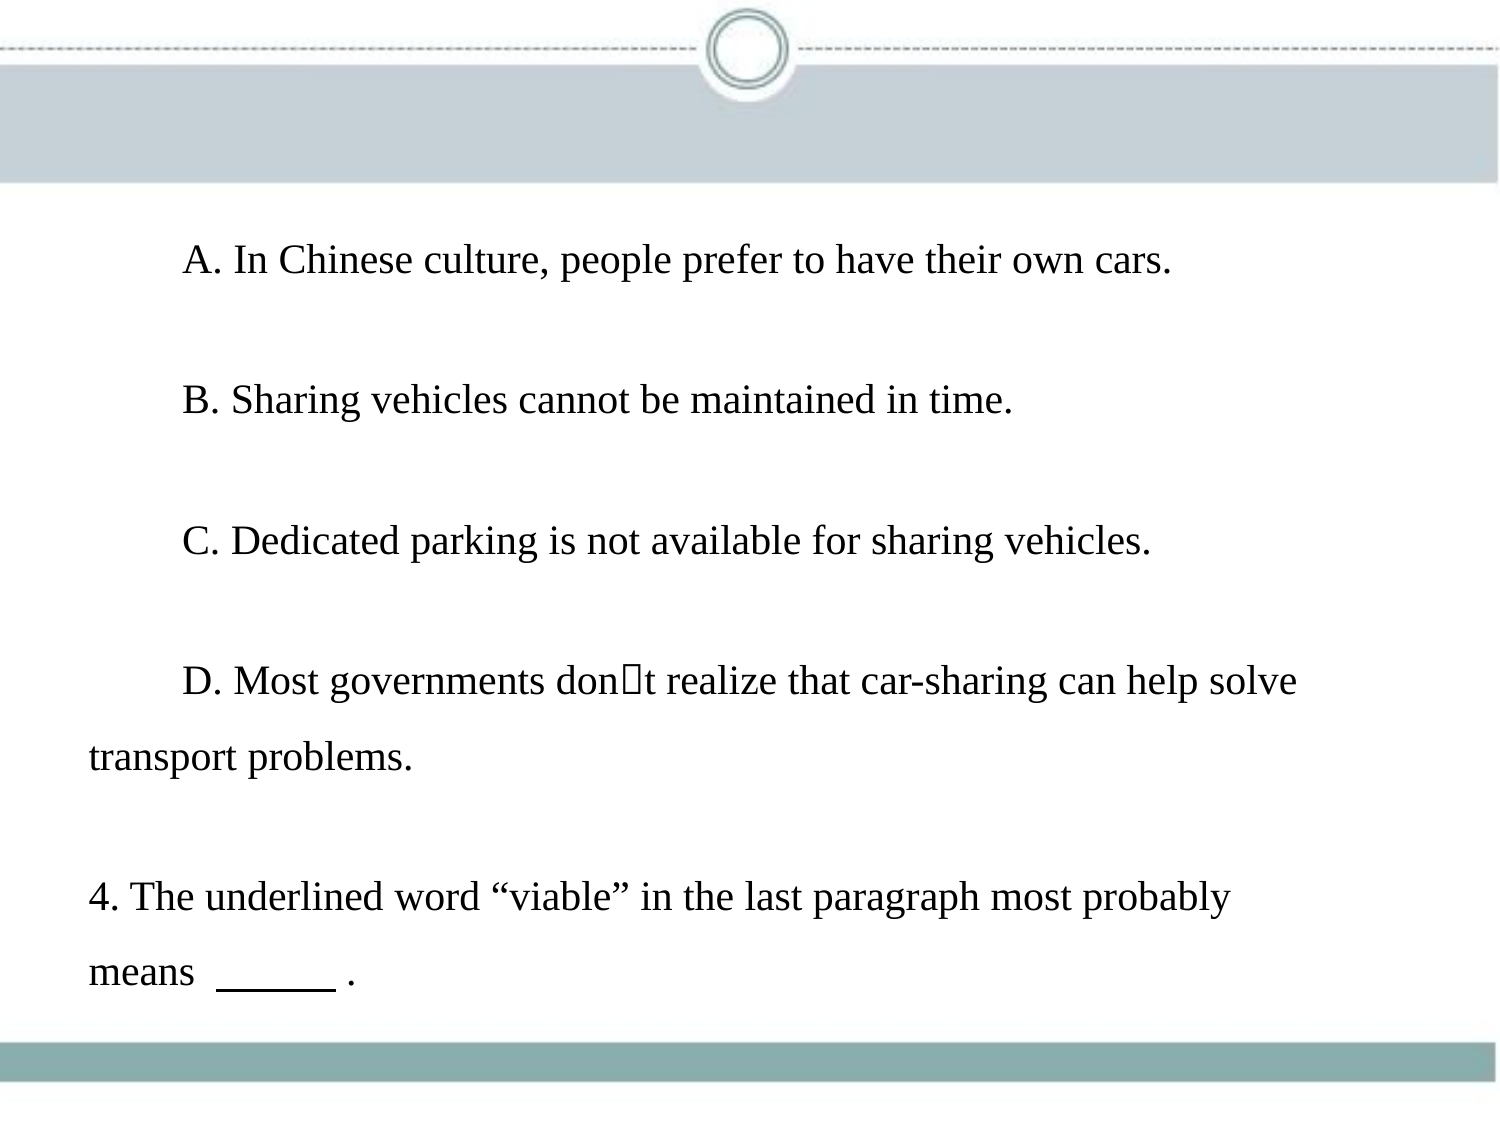

A. In Chinese culture, people prefer to have their own cars.
　　B. Sharing vehicles cannot be maintained in time.
　　C. Dedicated parking is not available for sharing vehicles.
　　D. Most governments don􀆳t realize that car-sharing can help solve
transport problems.
4. The underlined word “viable” in the last paragraph most probably
means 　　    .